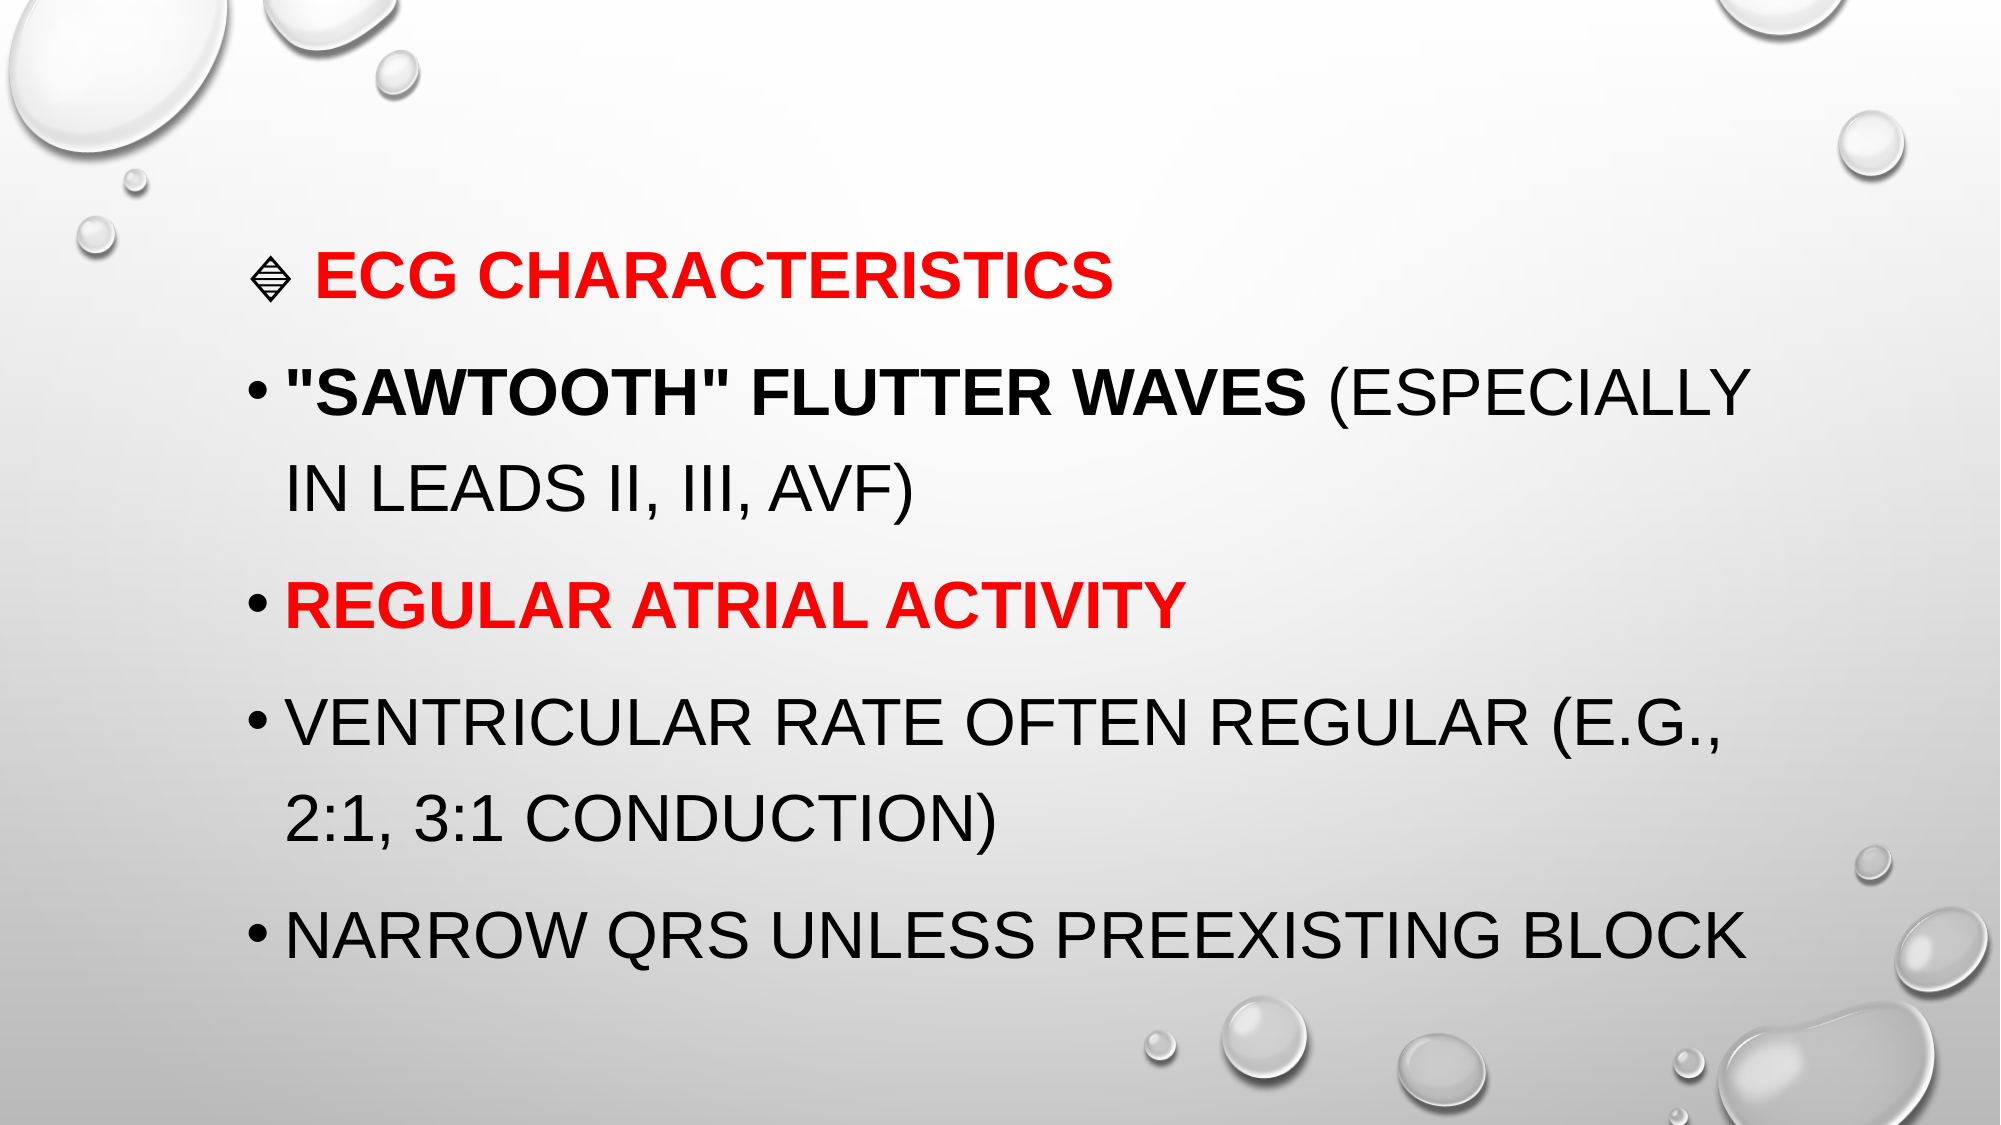

🔹 ECG Characteristics
"Sawtooth" flutter waves (especially in leads II, III, aVF)
Regular atrial activity
Ventricular rate often regular (e.g., 2:1, 3:1 conduction)
Narrow QRS unless preexisting block